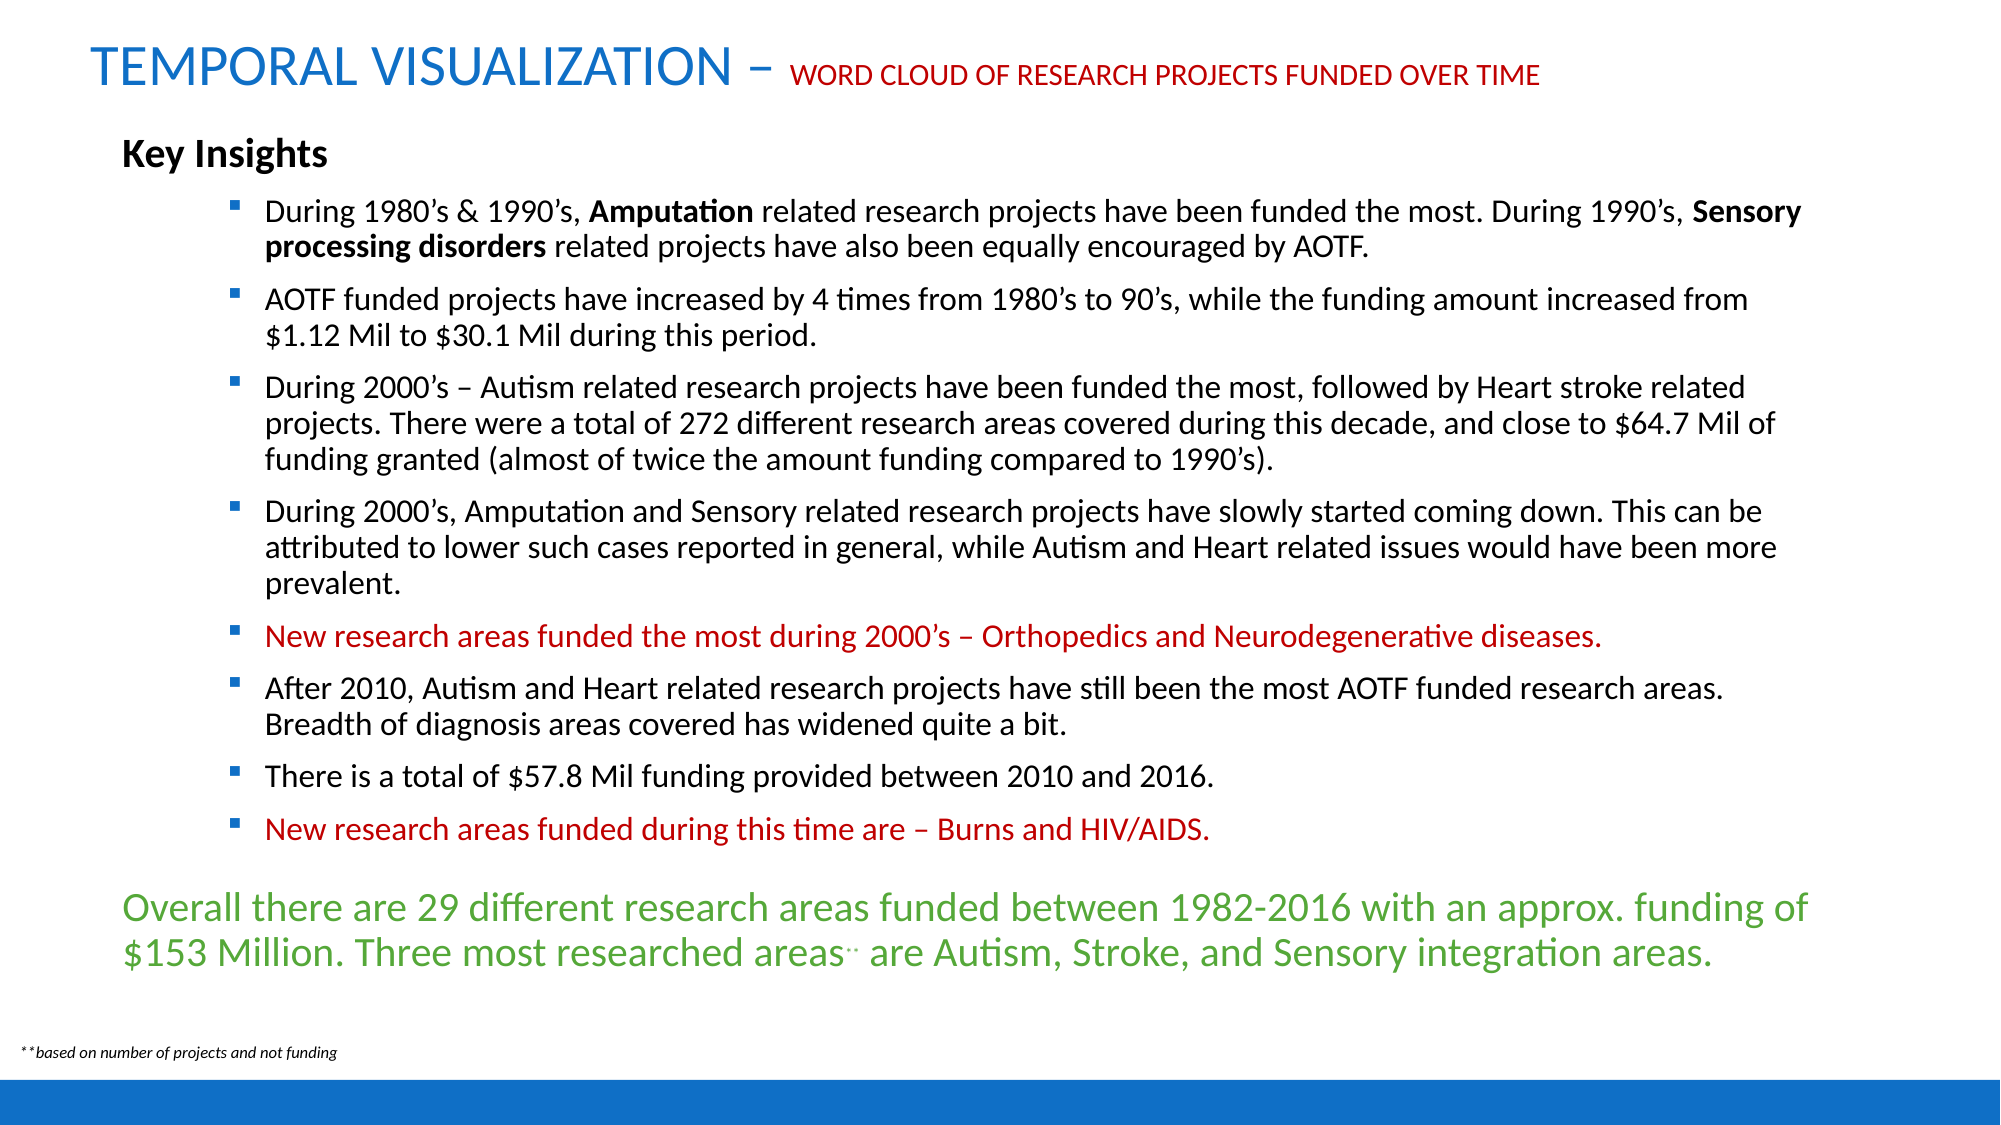

# Temporal Visualization – Word Cloud of research projects funded over time
Key Insights
During 1980’s & 1990’s, Amputation related research projects have been funded the most. During 1990’s, Sensory processing disorders related projects have also been equally encouraged by AOTF.
AOTF funded projects have increased by 4 times from 1980’s to 90’s, while the funding amount increased from $1.12 Mil to $30.1 Mil during this period.
During 2000’s – Autism related research projects have been funded the most, followed by Heart stroke related projects. There were a total of 272 different research areas covered during this decade, and close to $64.7 Mil of funding granted (almost of twice the amount funding compared to 1990’s).
During 2000’s, Amputation and Sensory related research projects have slowly started coming down. This can be attributed to lower such cases reported in general, while Autism and Heart related issues would have been more prevalent.
New research areas funded the most during 2000’s – Orthopedics and Neurodegenerative diseases.
After 2010, Autism and Heart related research projects have still been the most AOTF funded research areas. Breadth of diagnosis areas covered has widened quite a bit.
There is a total of $57.8 Mil funding provided between 2010 and 2016.
New research areas funded during this time are – Burns and HIV/AIDS.
Overall there are 29 different research areas funded between 1982-2016 with an approx. funding of $153 Million. Three most researched areas** are Autism, Stroke, and Sensory integration areas.
**based on number of projects and not funding